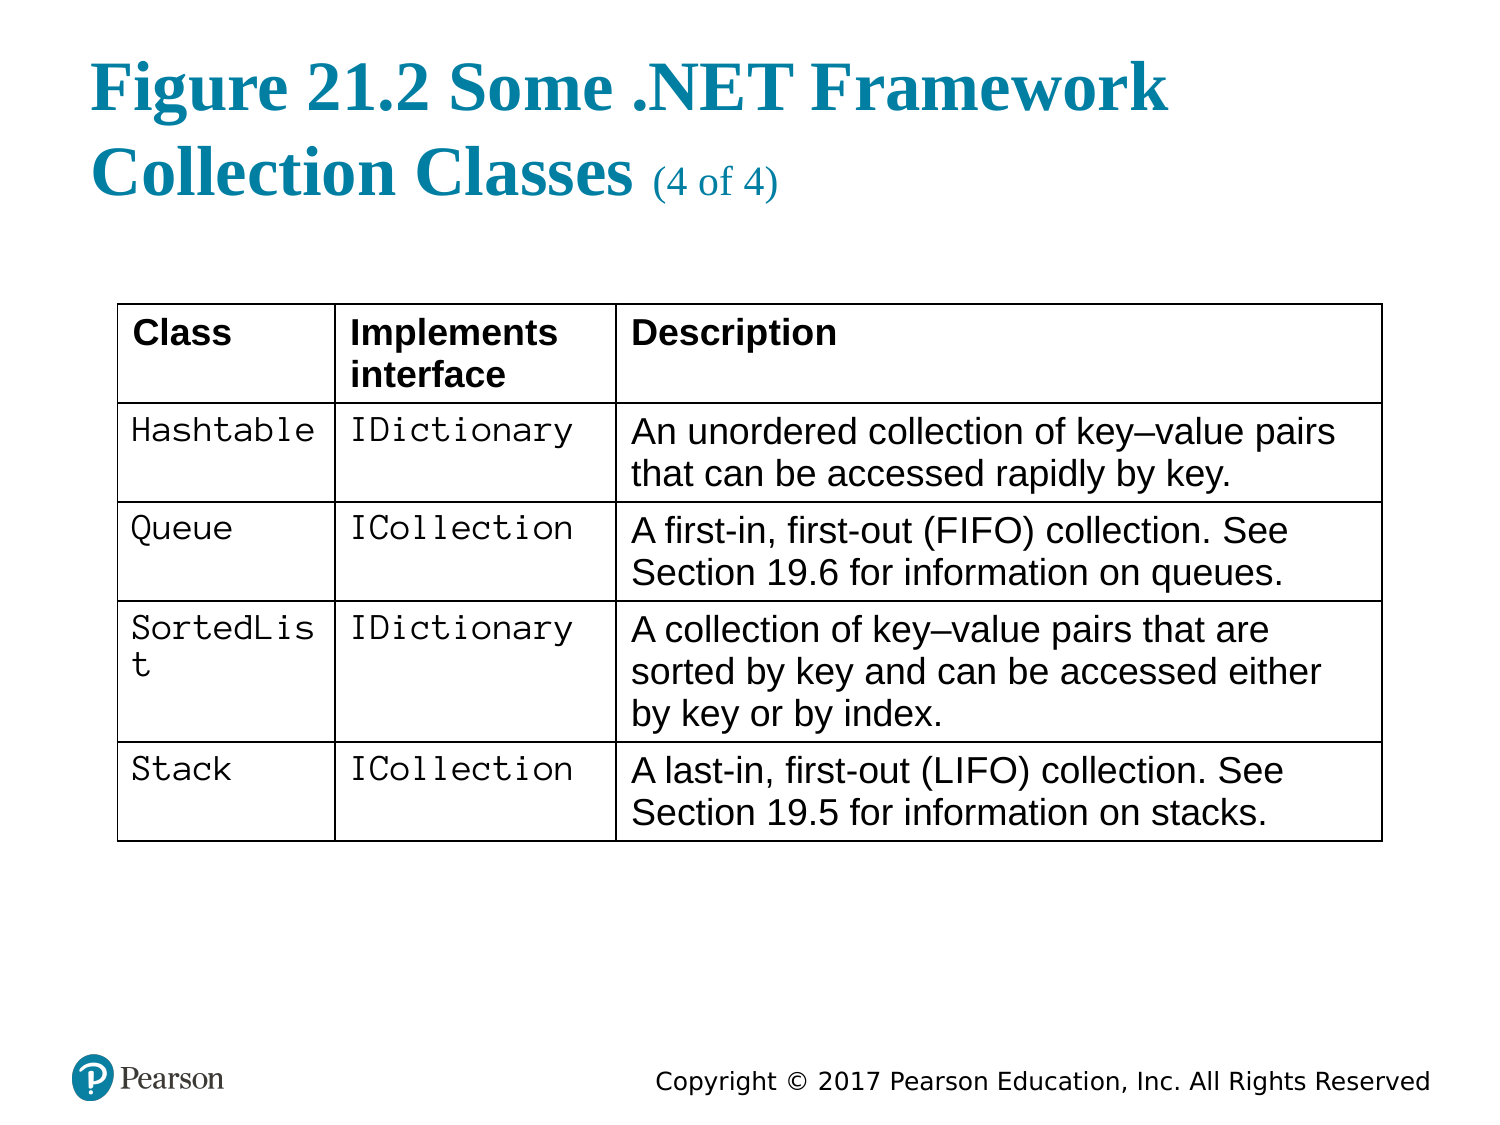

# Figure 21.2 Some .NET Framework Collection Classes (4 of 4)
| Class | Implements interface | Description |
| --- | --- | --- |
| Hashtable | IDictionary | An unordered collection of key–value pairs that can be accessed rapidly by key. |
| Queue | ICollection | A first-in, first-out (F I F O) collection. See Section 19.6 for information on queues. |
| SortedList | IDictionary | A collection of key–value pairs that are sorted by key and can be accessed either by key or by index. |
| Stack | ICollection | A last-in, first-out (L I F O) collection. See Section 19.5 for information on stacks. |